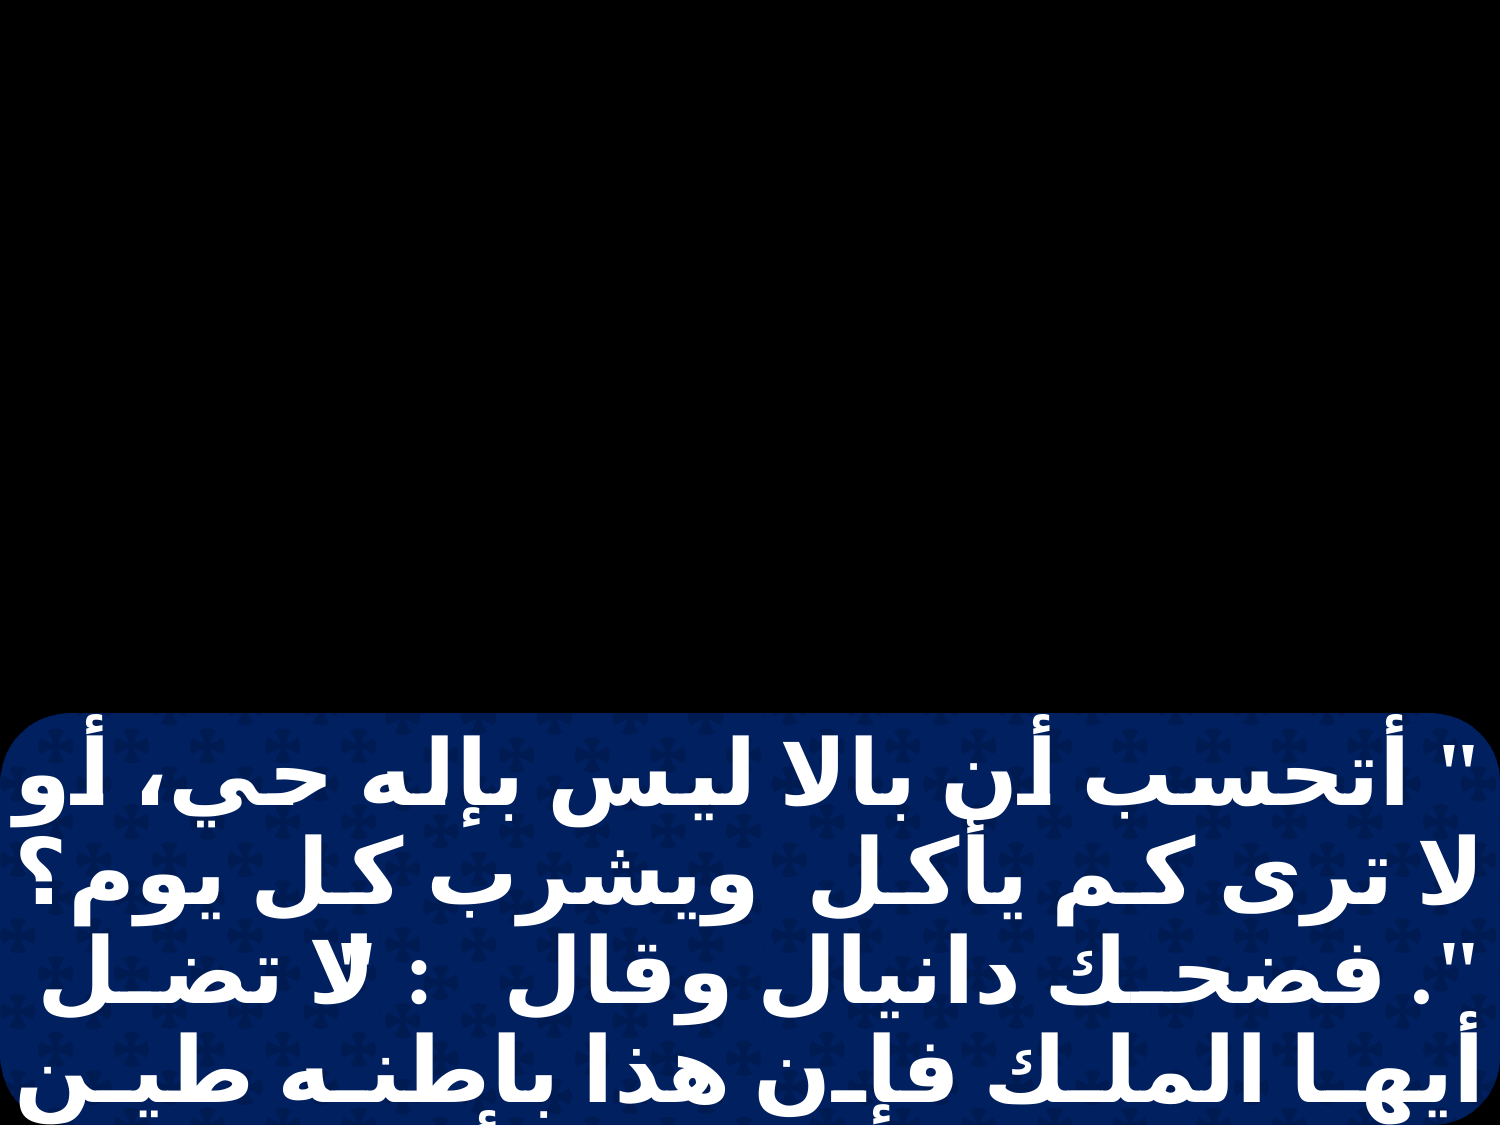

" أتحسب أن بالا ليس بإله حي، أو لا ترى كم يأكل  ويشرب كل يوم؟ ". فضحك دانيال وقال: " لا تضل  أيها الملك فإن هذا باطنه طين وظاهره نحاس فلم  يأكل ولم يشرب قط ". فغضب الملك ودعا كهنته